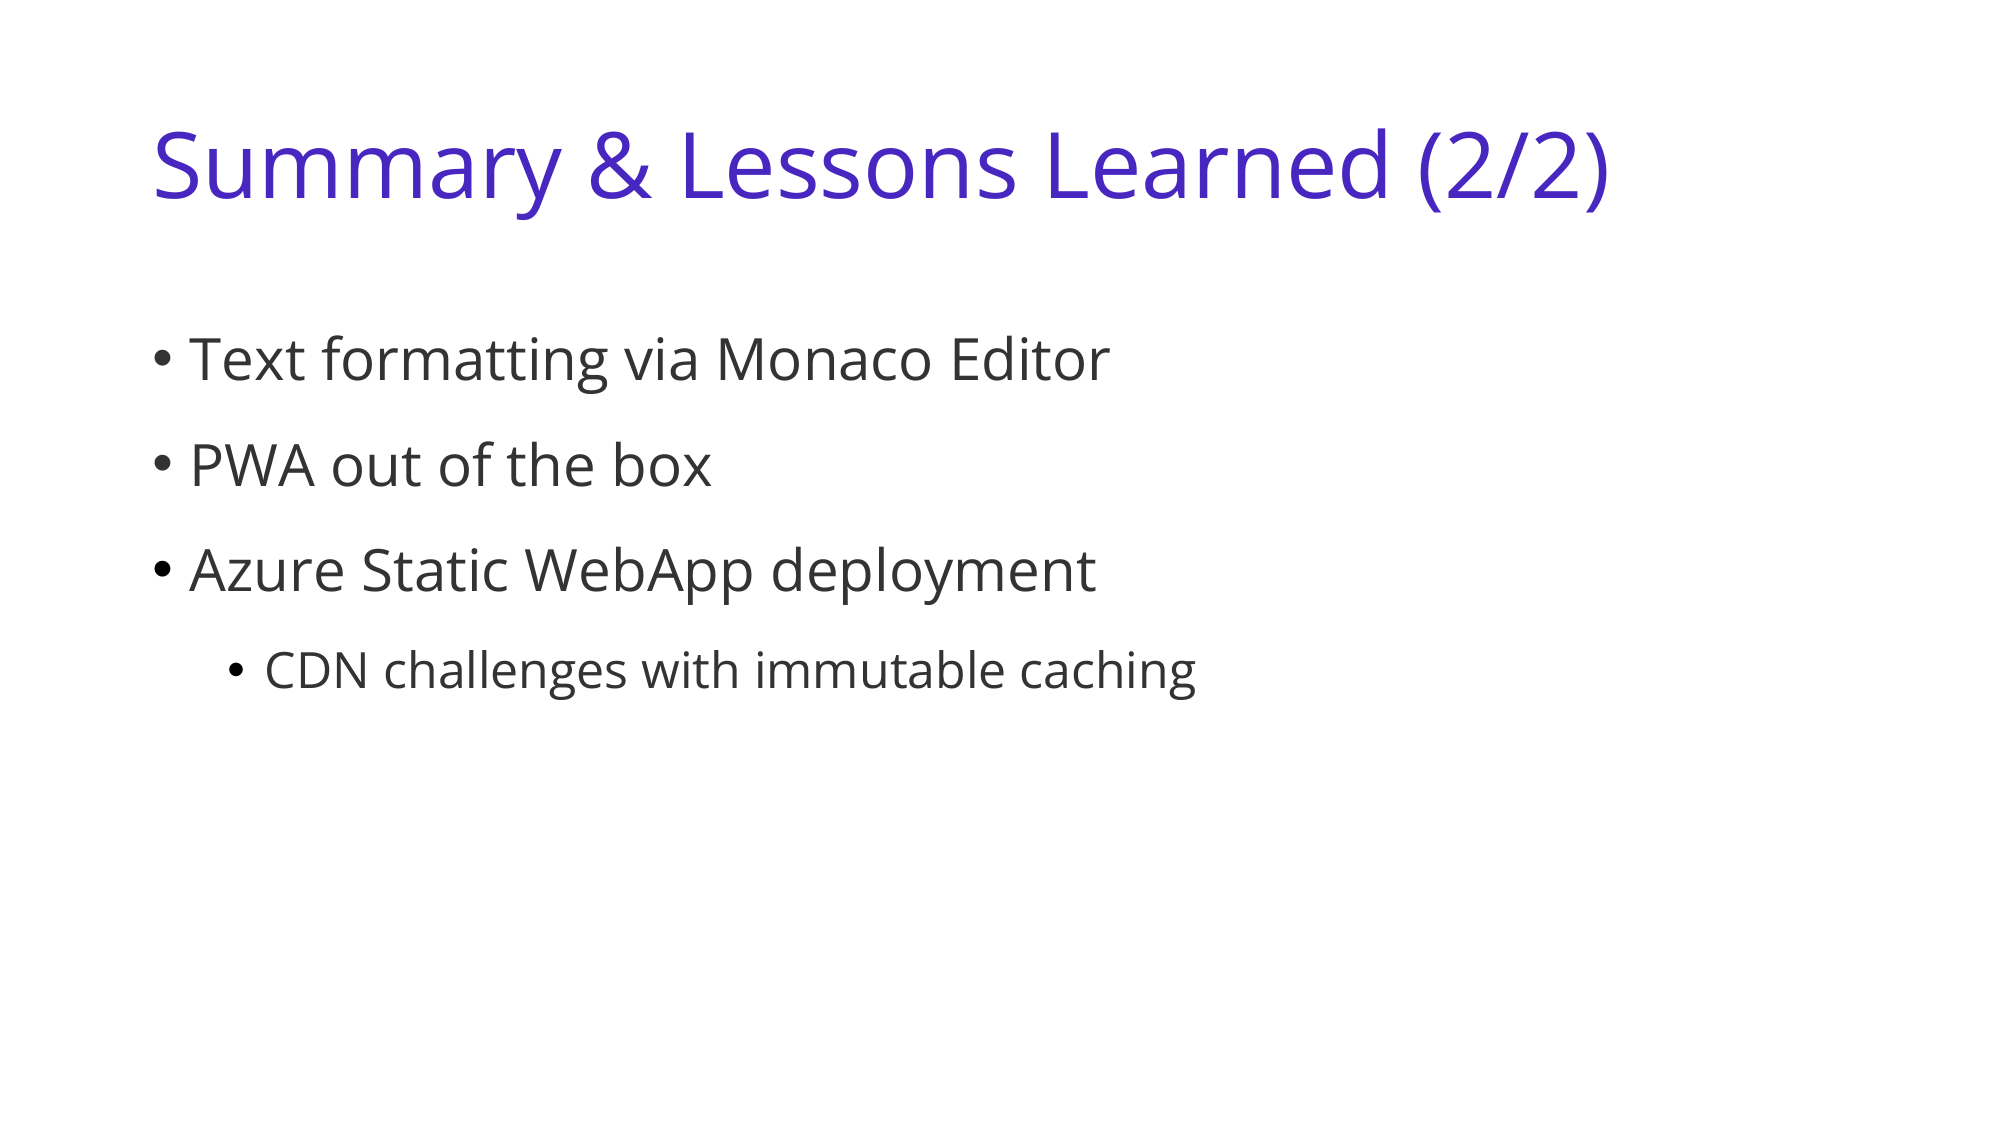

# Summary & Lessons Learned (2/2)
Text formatting via Monaco Editor
PWA out of the box
Azure Static WebApp deployment
CDN challenges with immutable caching